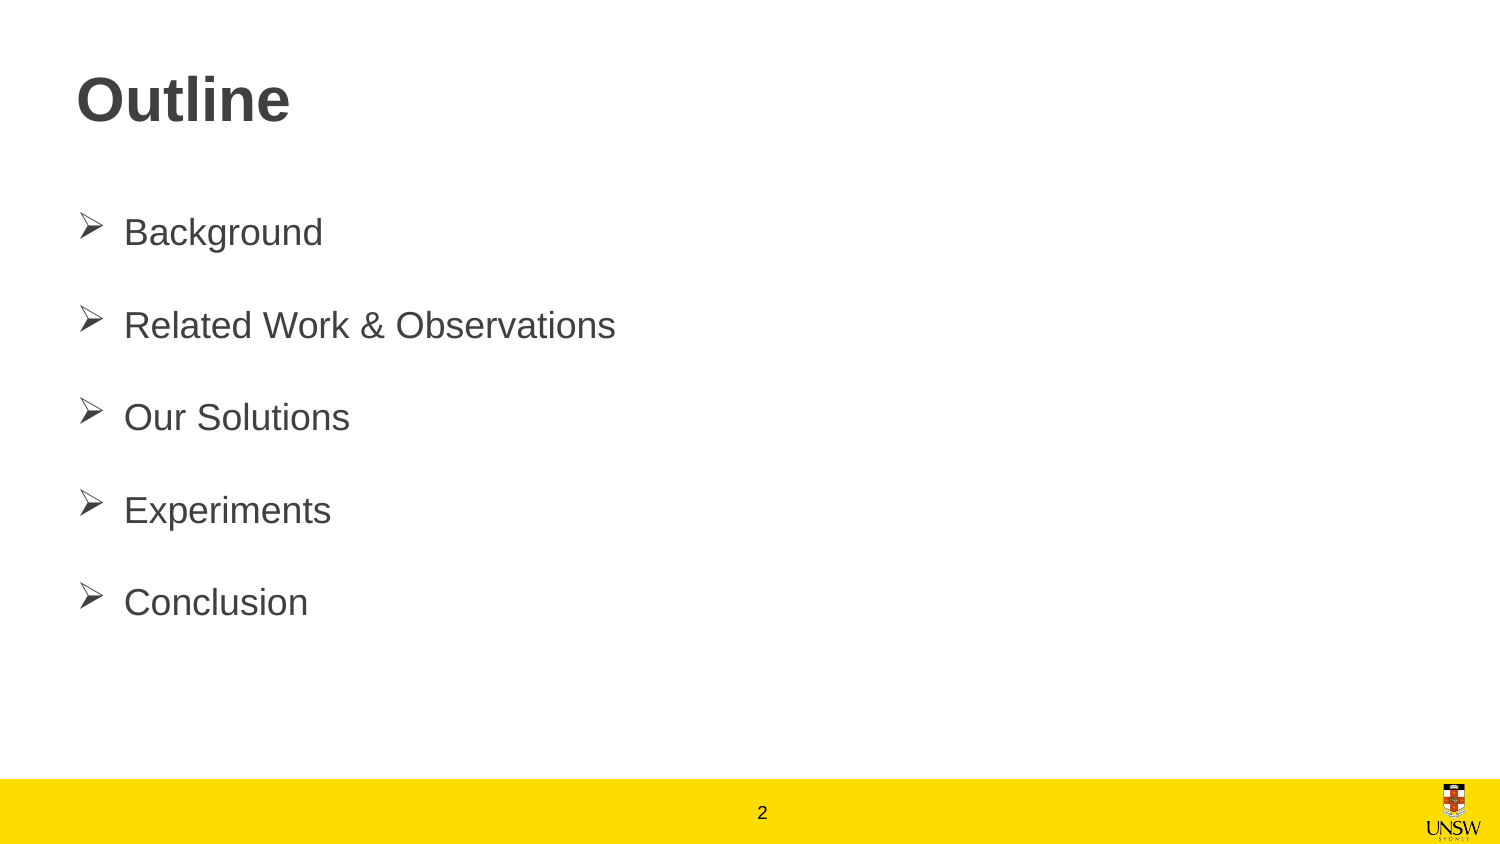

# Outline
Background
Related Work & Observations
Our Solutions
Experiments
Conclusion